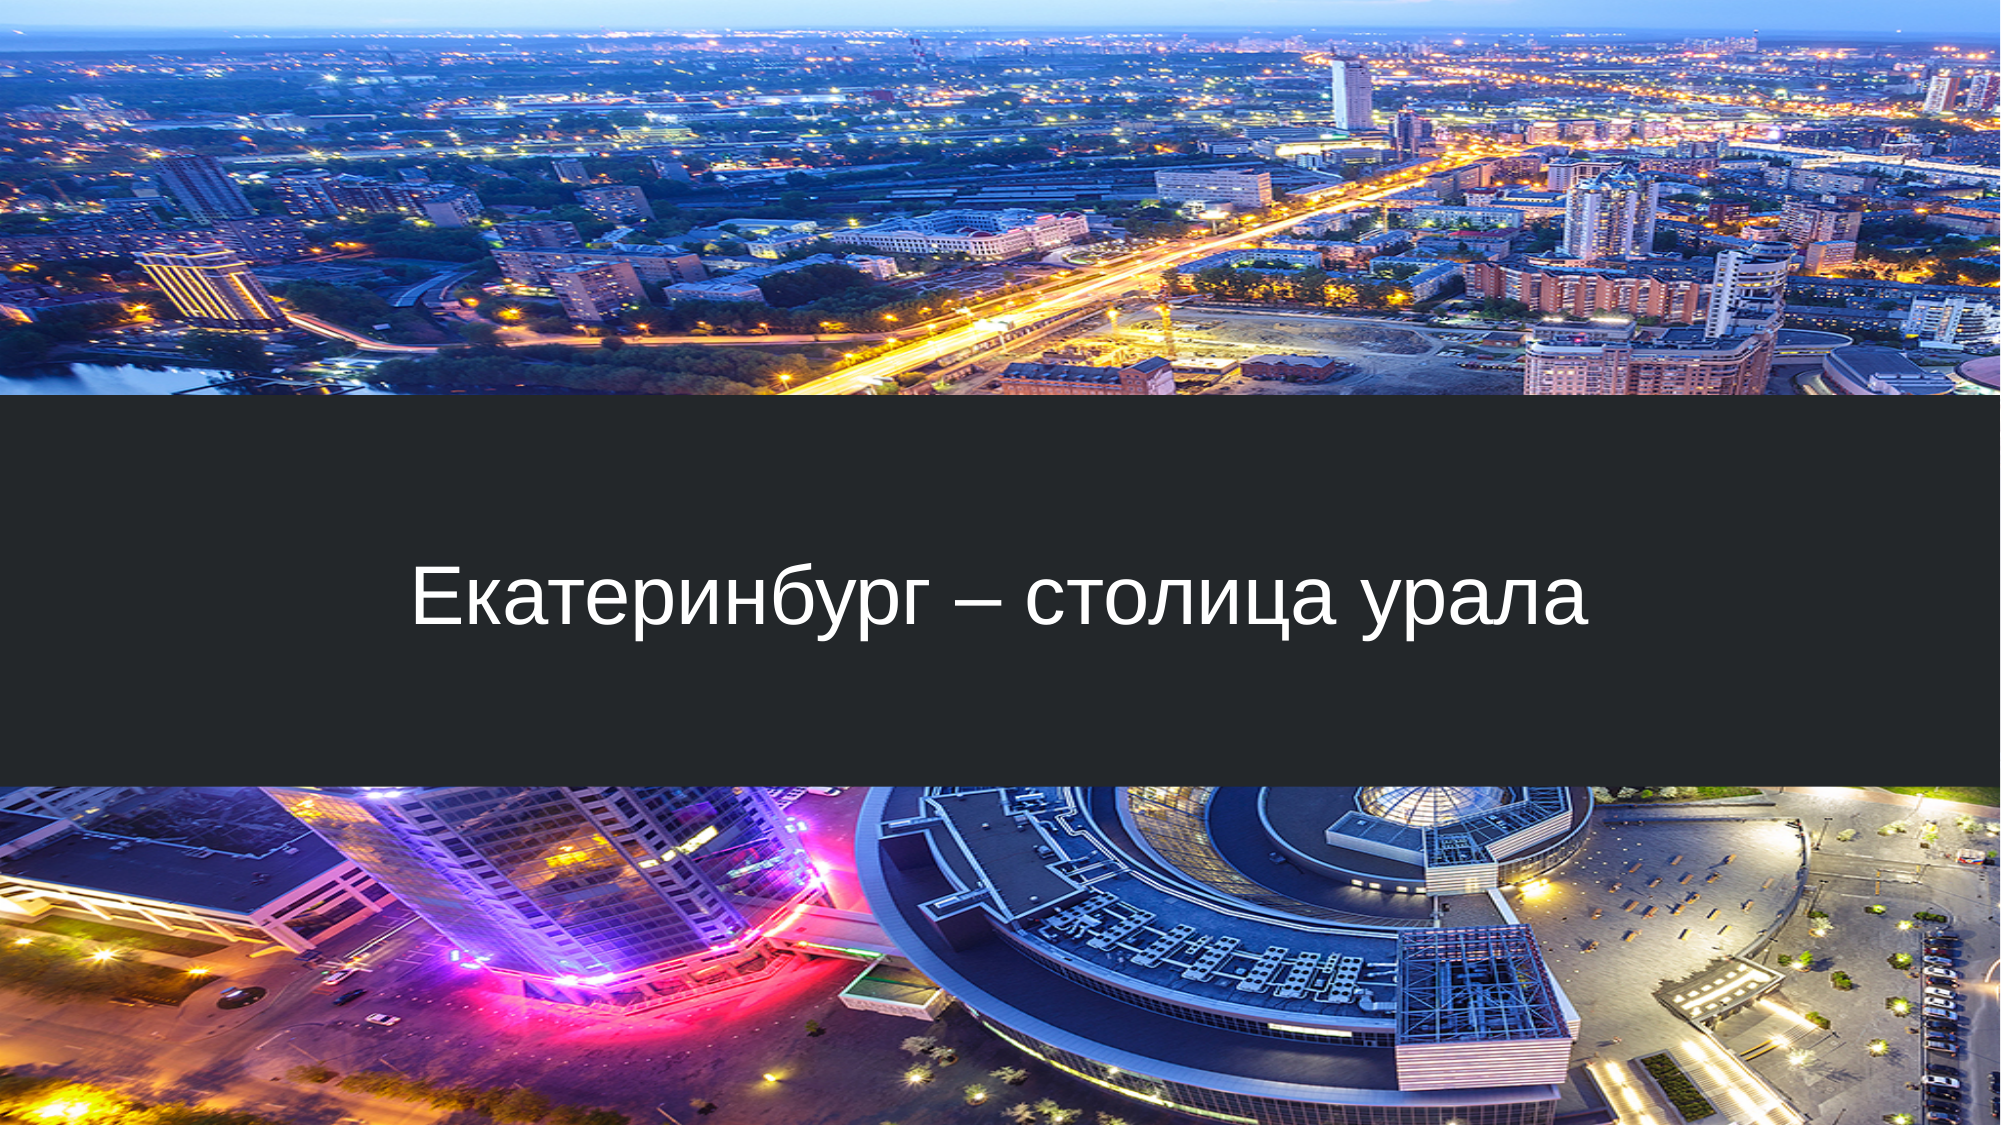

# Екатеринбург – столица урала
Екатеринбург – столица урала
И один из самых развитых культурных городов России